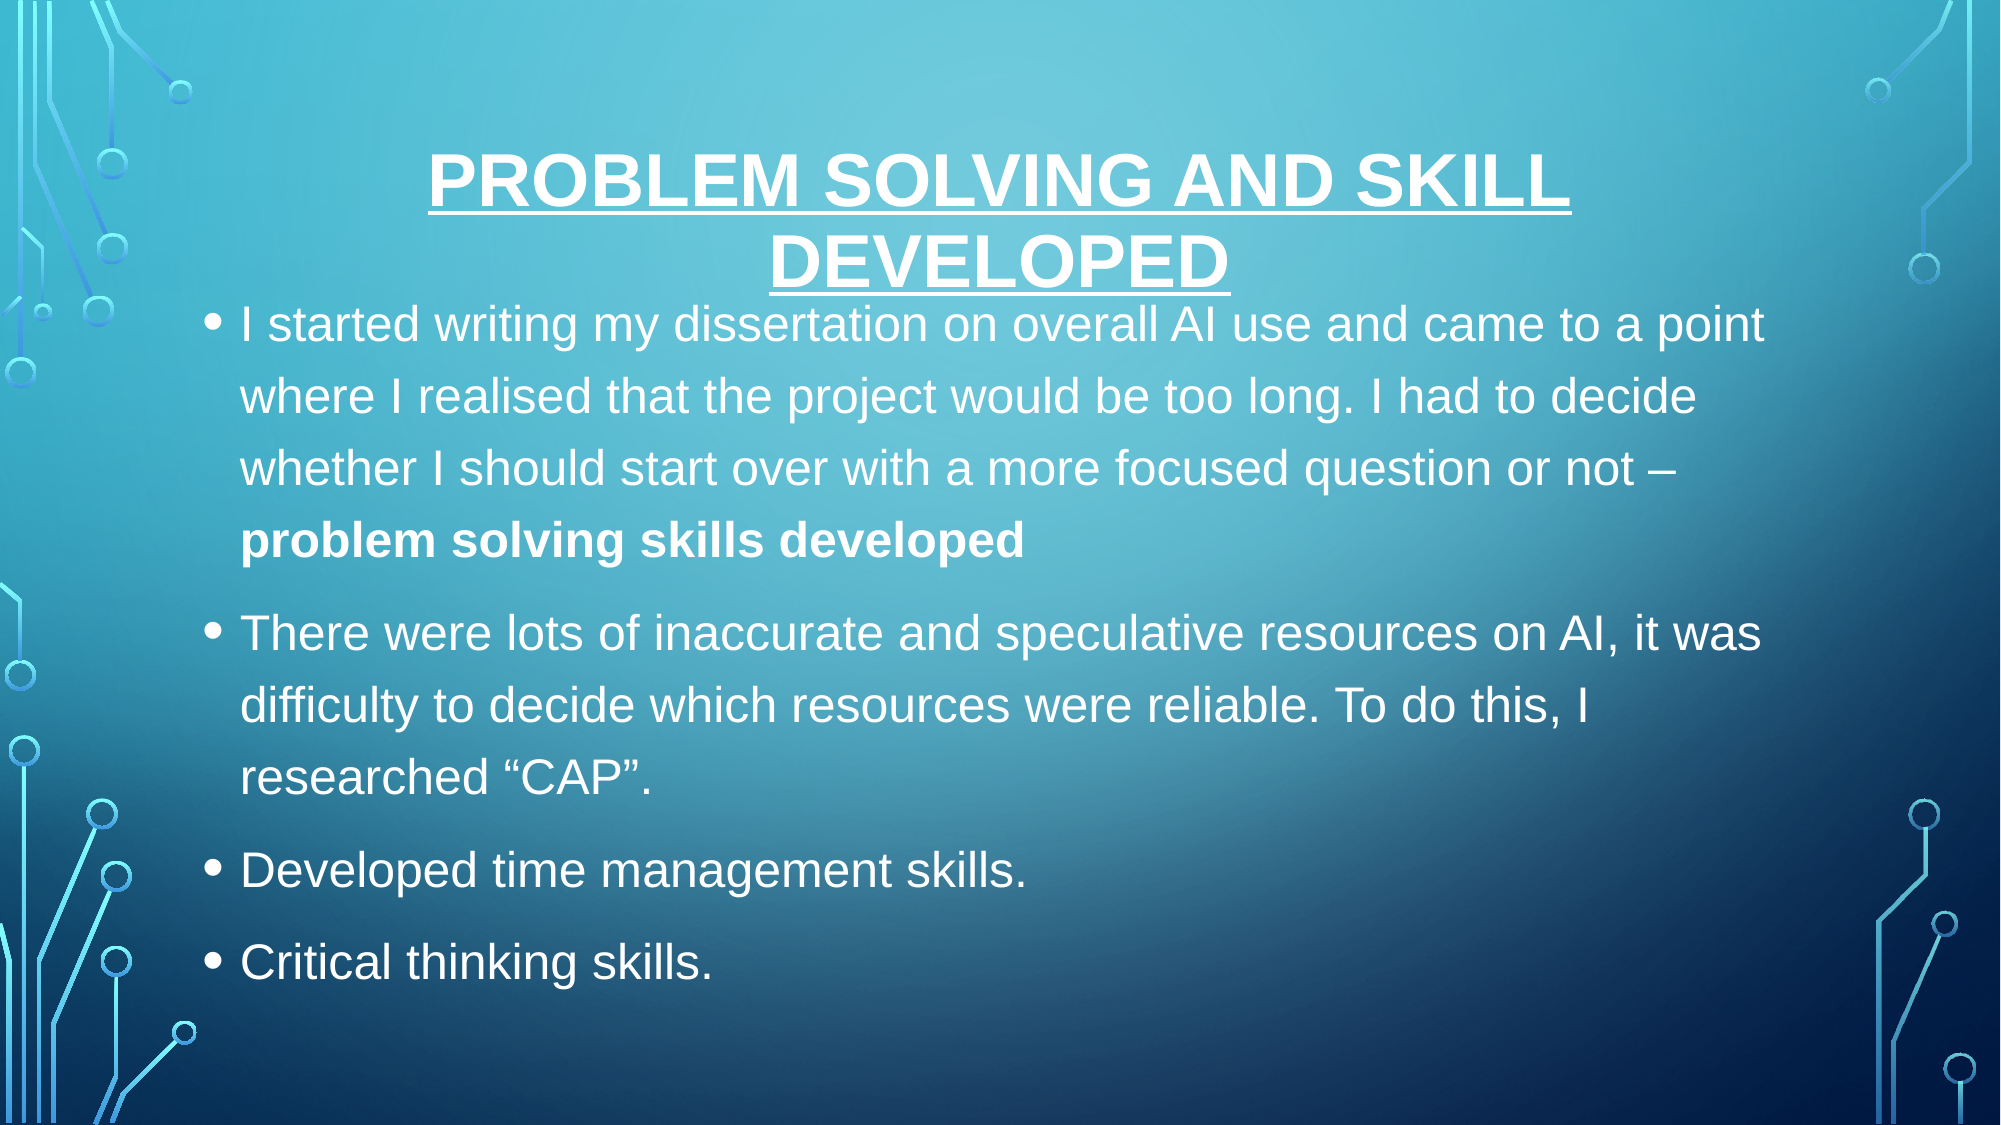

# Problem Solving and Skill Developed
I started writing my dissertation on overall AI use and came to a point where I realised that the project would be too long. I had to decide whether I should start over with a more focused question or not – problem solving skills developed
There were lots of inaccurate and speculative resources on AI, it was difficulty to decide which resources were reliable. To do this, I researched “CAP”.
Developed time management skills.
Critical thinking skills.